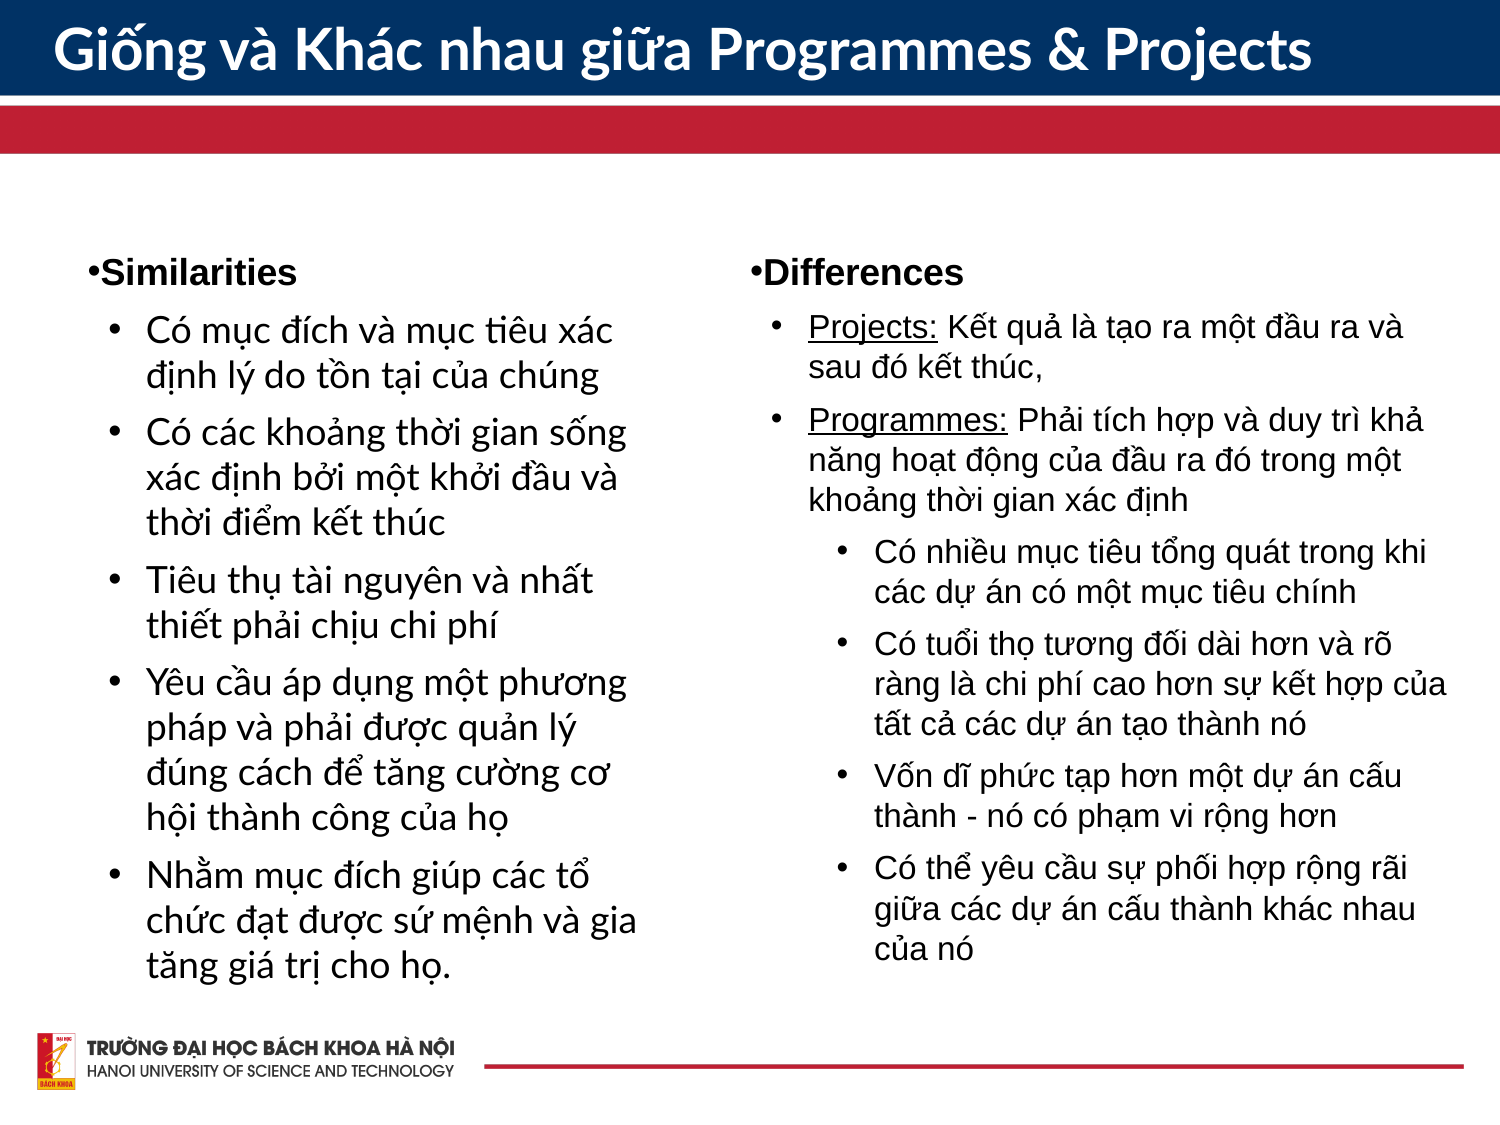

# Giống và Khác nhau giữa Programmes & Projects
Similarities
Có mục đích và mục tiêu xác định lý do tồn tại của chúng
Có các khoảng thời gian sống xác định bởi một khởi đầu và thời điểm kết thúc
Tiêu thụ tài nguyên và nhất thiết phải chịu chi phí
Yêu cầu áp dụng một phương pháp và phải được quản lý đúng cách để tăng cường cơ hội thành công của họ
Nhằm mục đích giúp các tổ chức đạt được sứ mệnh và gia tăng giá trị cho họ.
Differences
Projects: Kết quả là tạo ra một đầu ra và sau đó kết thúc,
Programmes: Phải tích hợp và duy trì khả năng hoạt động của đầu ra đó trong một khoảng thời gian xác định
Có nhiều mục tiêu tổng quát trong khi các dự án có một mục tiêu chính
Có tuổi thọ tương đối dài hơn và rõ ràng là chi phí cao hơn sự kết hợp của tất cả các dự án tạo thành nó
Vốn dĩ phức tạp hơn một dự án cấu thành - nó có phạm vi rộng hơn
Có thể yêu cầu sự phối hợp rộng rãi giữa các dự án cấu thành khác nhau của nó